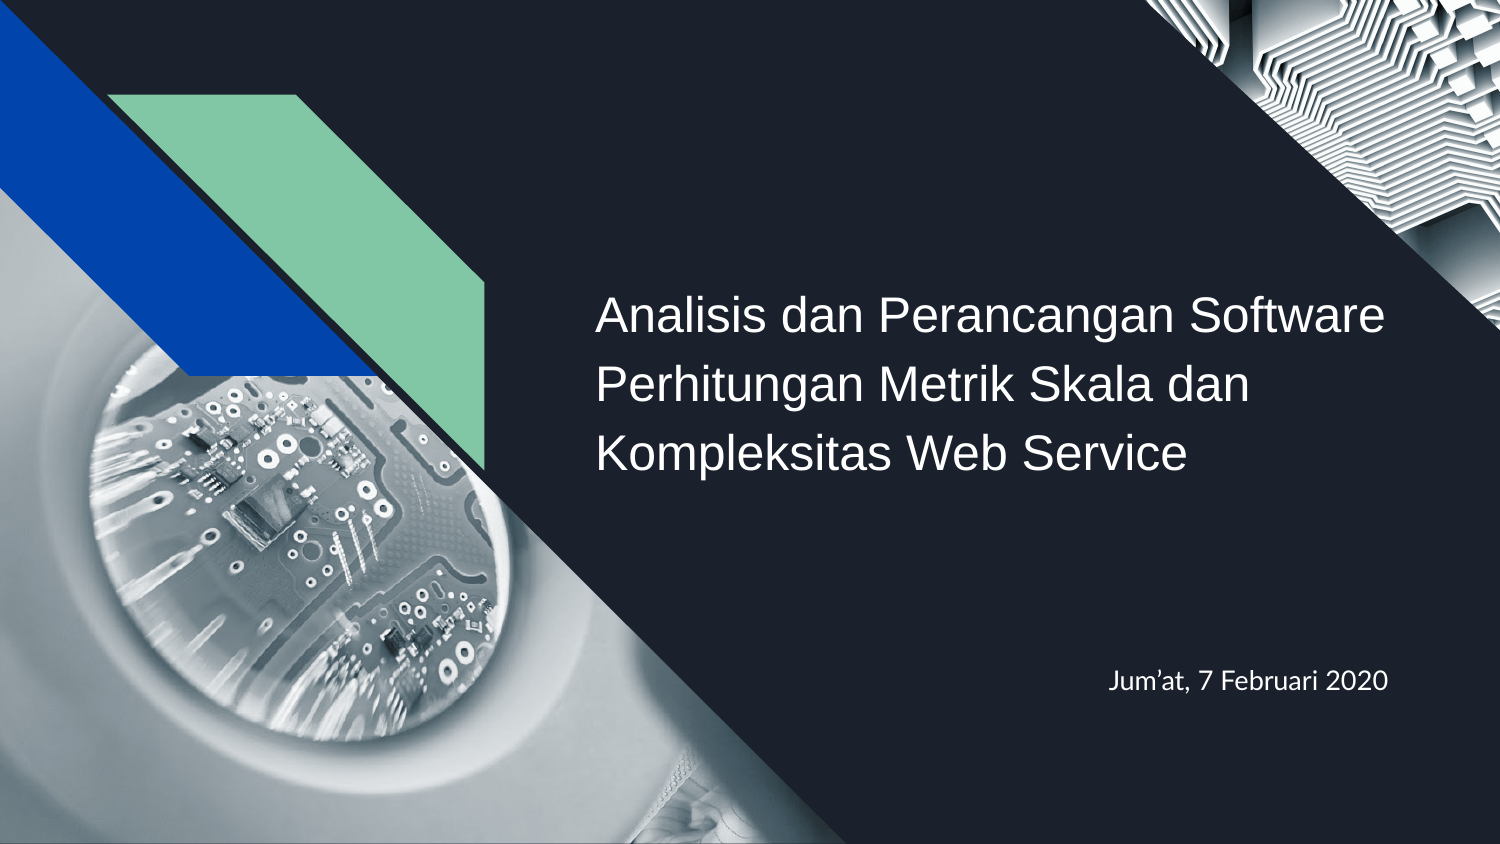

# Analisis dan Perancangan Software Perhitungan Metrik Skala dan Kompleksitas Web Service
Jum’at, 7 Februari 2020